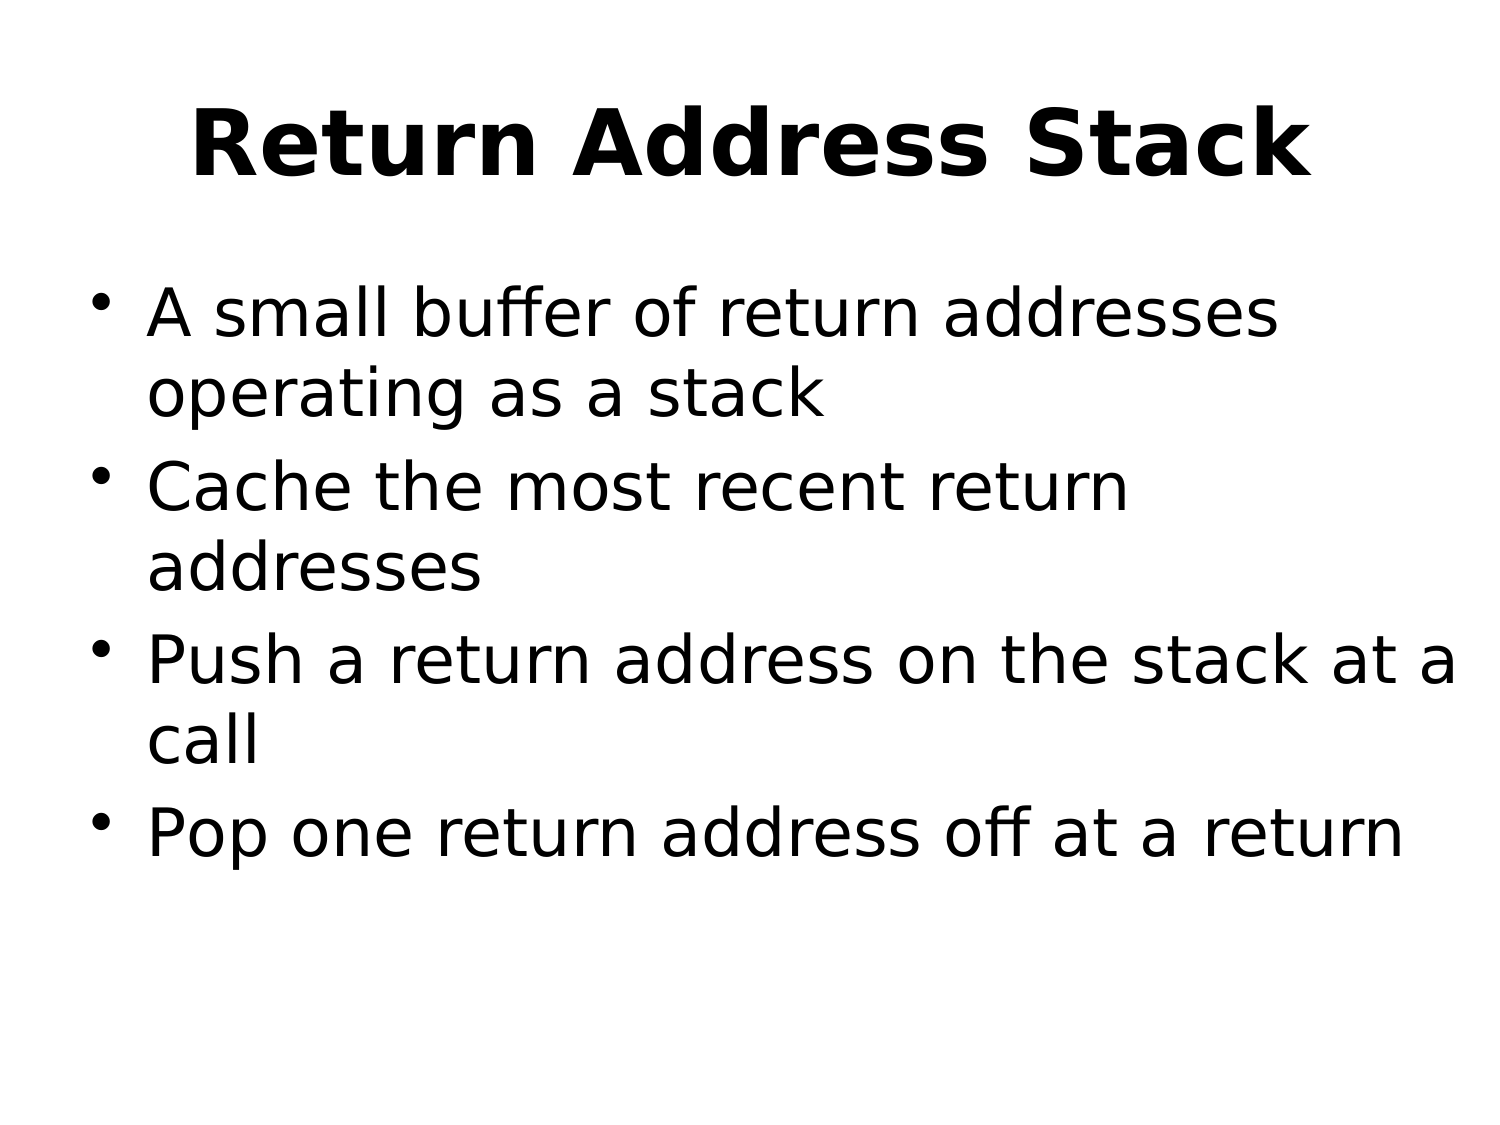

# Return Address Stack
A small buffer of return addresses operating as a stack
Cache the most recent return addresses
Push a return address on the stack at a call
Pop one return address off at a return